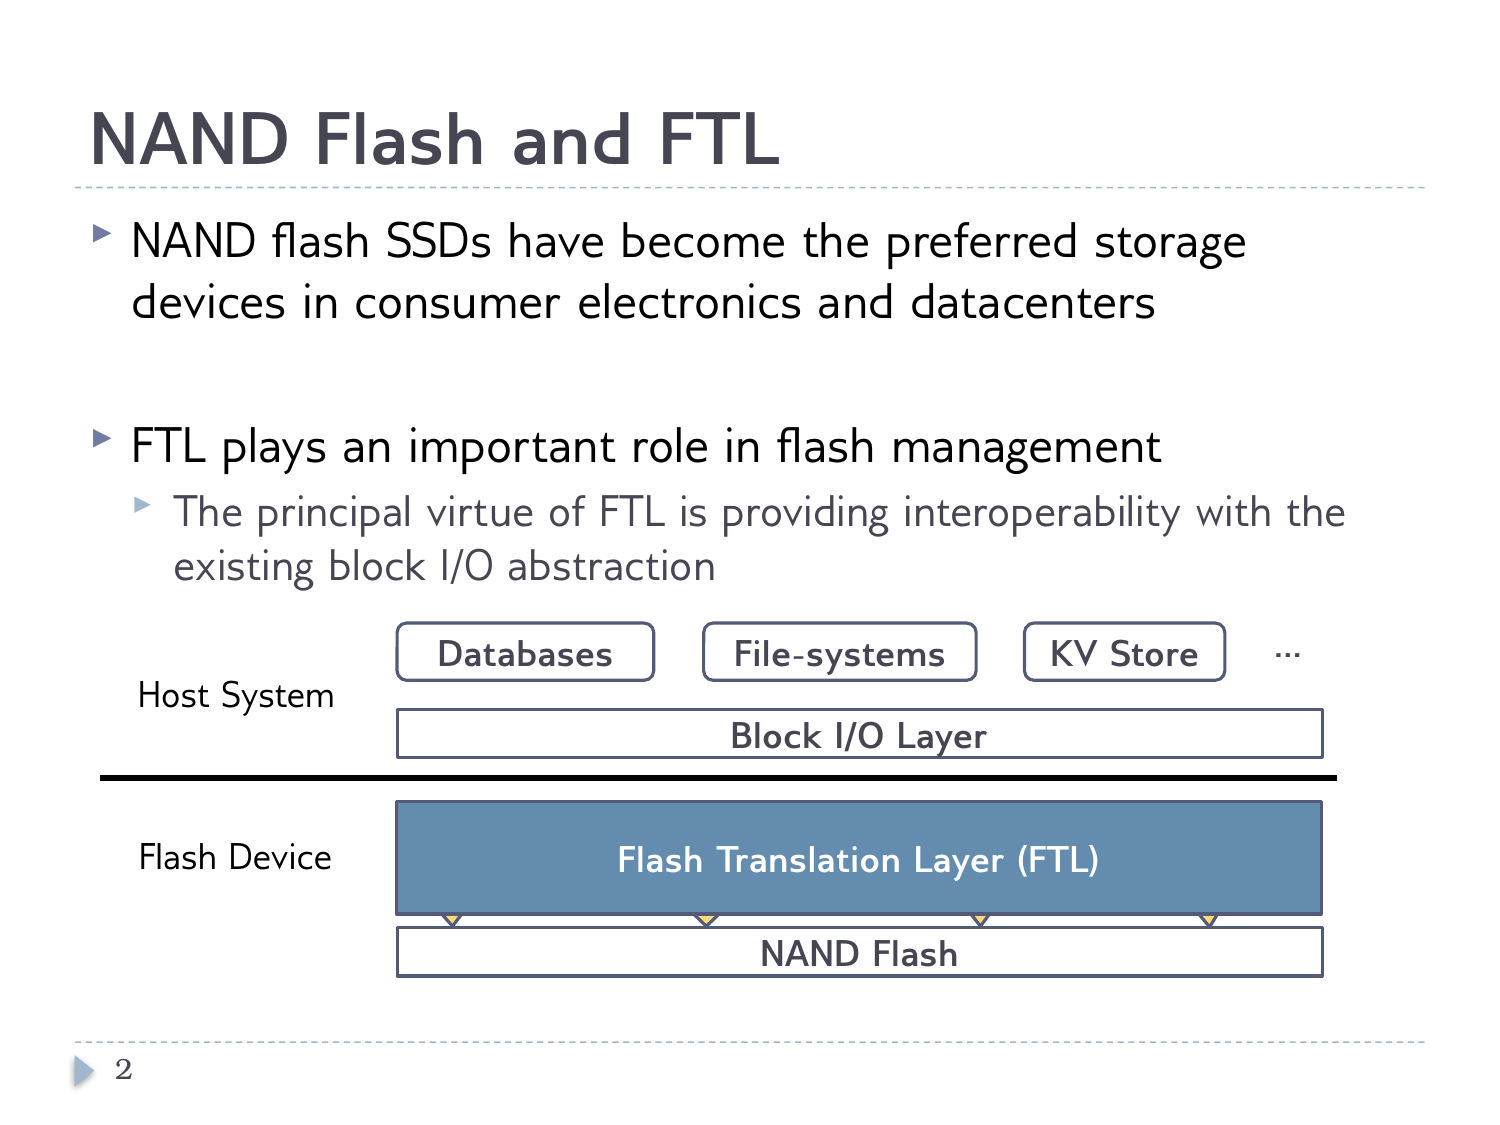

# NAND Flash and FTL
NAND flash SSDs have become the preferred storage devices in consumer electronics and datacenters

FTL plays an important role in flash management
The principal virtue of FTL is providing interoperability with the existing block I/O abstraction
…
Databases
File-systems
KV Store
Host System
Block I/O Layer
Flash Translation Layer (FTL)
Overwriting restriction
Asymmetric I/O operation
Limited P/E
cycles
Bad blocks
Flash Device
NAND Flash
2